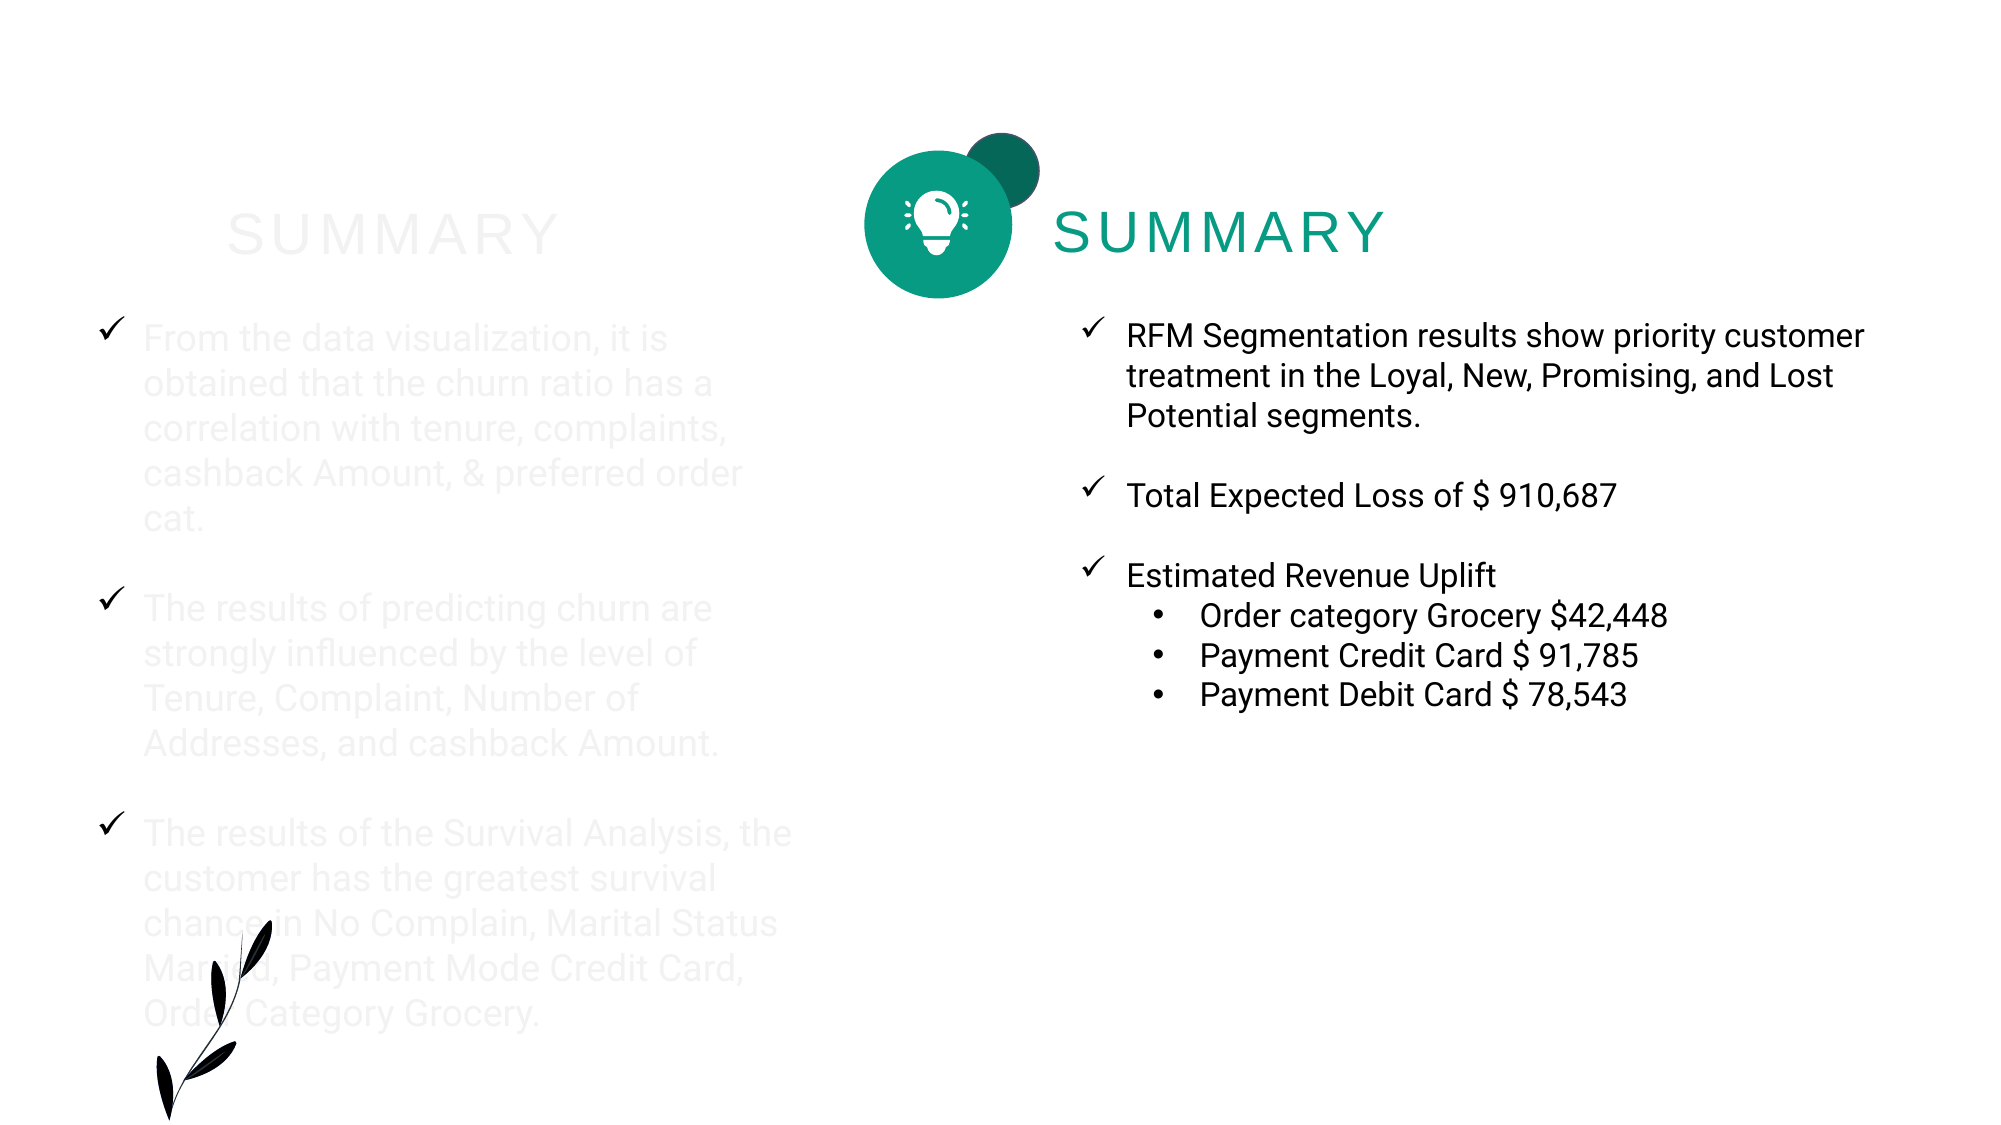

SUMMARY
SUMMARY
From the data visualization, it is obtained that the churn ratio has a correlation with tenure, complaints, cashback Amount, & preferred order cat.

The results of predicting churn are strongly influenced by the level of Tenure, Complaint, Number of Addresses, and cashback Amount.

The results of the Survival Analysis, the customer has the greatest survival chance in No Complain, Marital Status Married, Payment Mode Credit Card, Order Category Grocery.
RFM Segmentation results show priority customer treatment in the Loyal, New, Promising, and Lost Potential segments.

Total Expected Loss of $ 910,687

Estimated Revenue Uplift
Order category Grocery $42,448
Payment Credit Card $ 91,785
Payment Debit Card $ 78,543